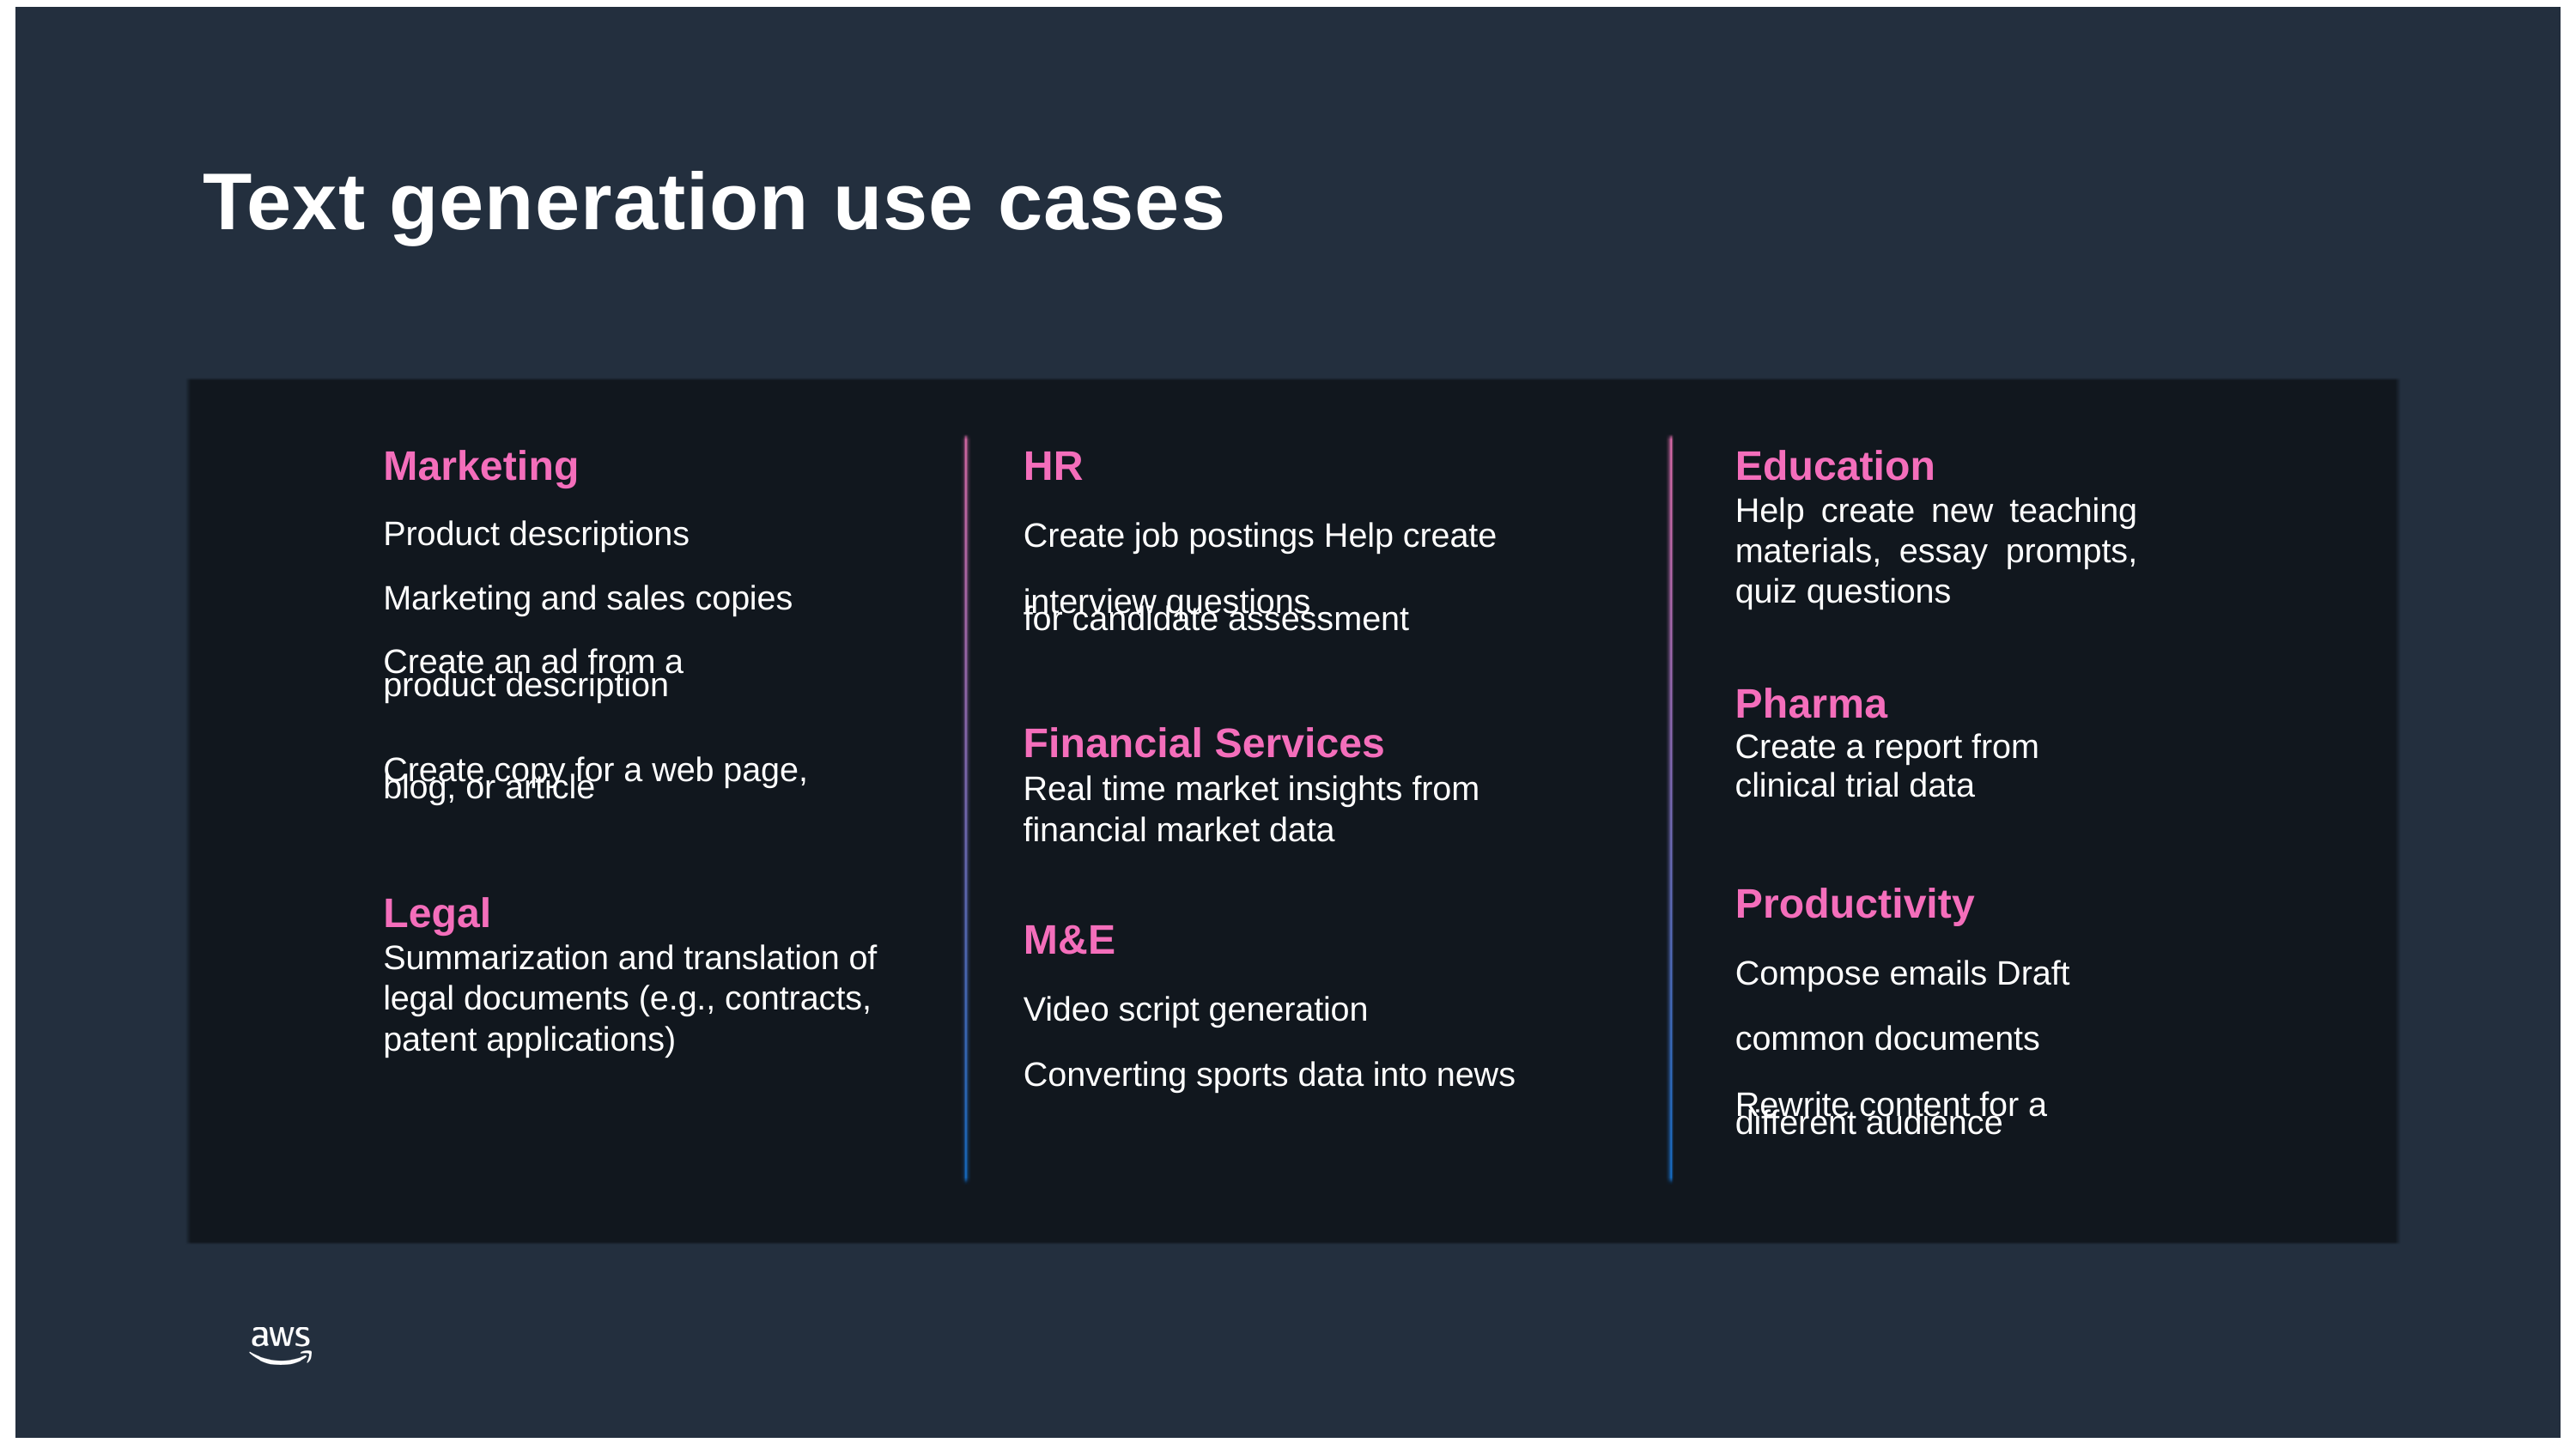

Text generation use cases

Marketing
Product descriptions Marketing and sales copies Create an ad from a
product description
Create copy for a web page,
blog, or article
HR
Create job postings Help create interview questions
for candidate assessment
Education
Help create new teaching materials, essay prompts, quiz questions
Pharma
Create a report from clinical trial data
Financial Services
Real time market insights from financial market data
Productivity
Compose emails Draft common documents Rewrite content for a
different audience
Legal
Summarization and translation of legal documents (e.g., contracts, patent applications)
M&E
Video script generation Converting sports data into news